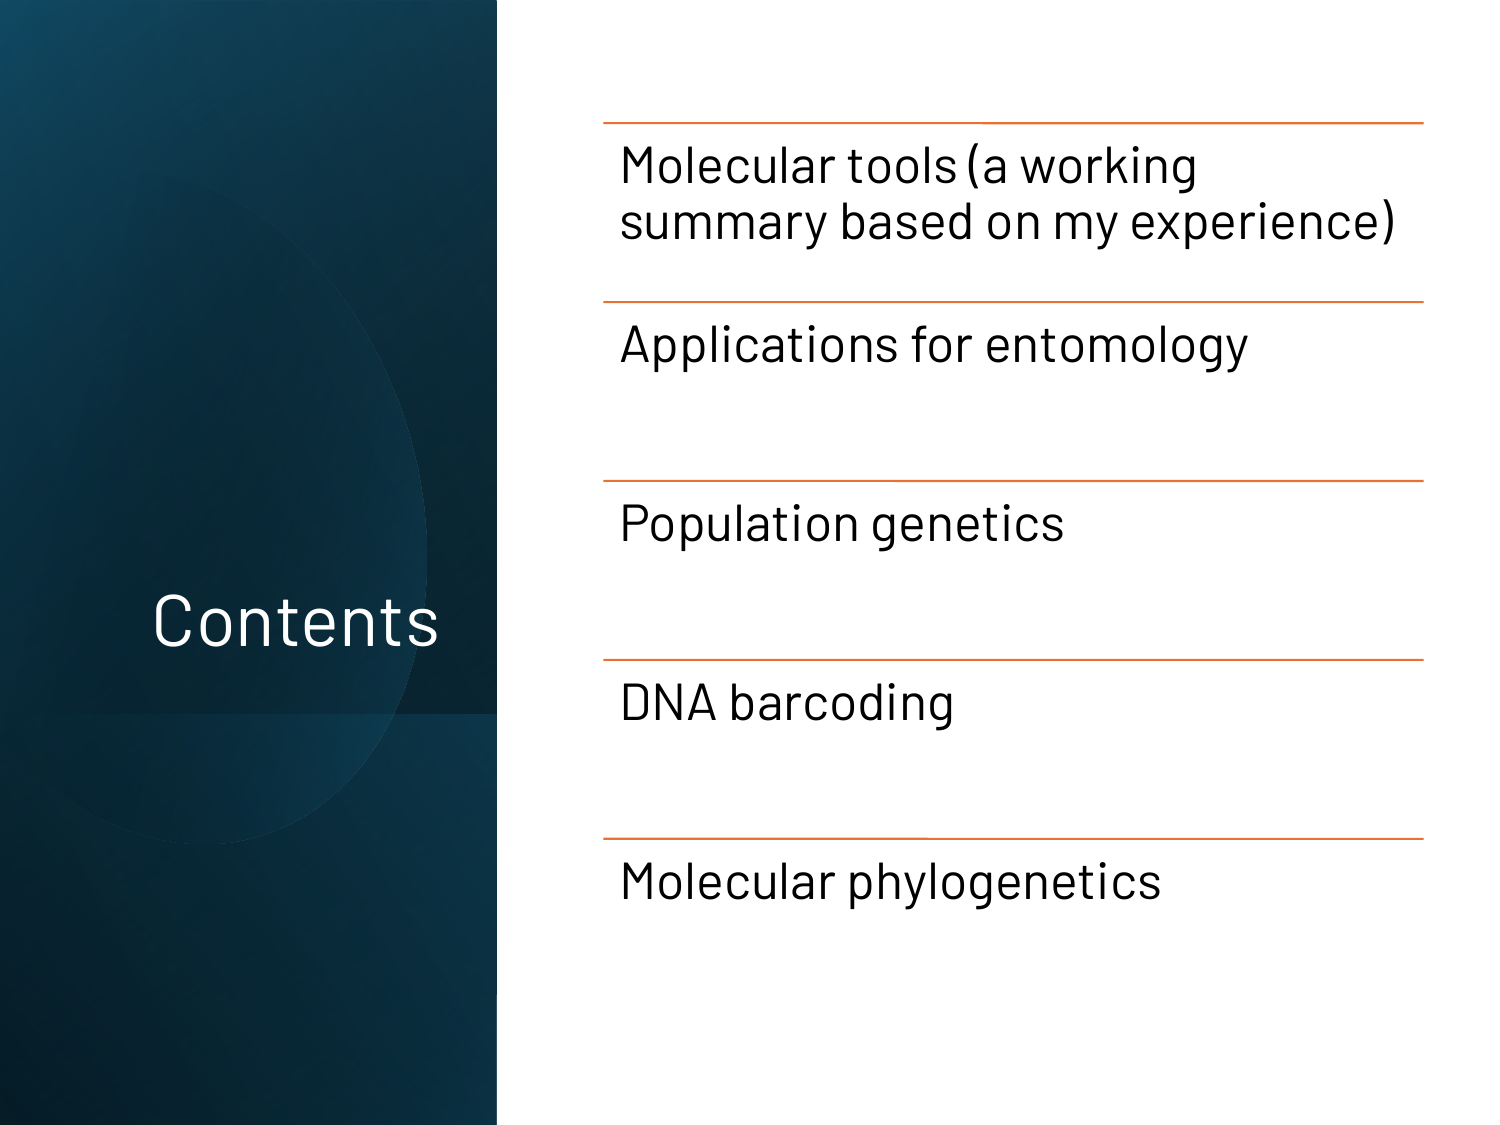

Molecular tools (a working summary based on my experience)
Applications for entomology
Population genetics
DNA barcoding
Molecular phylogenetics

# Contents